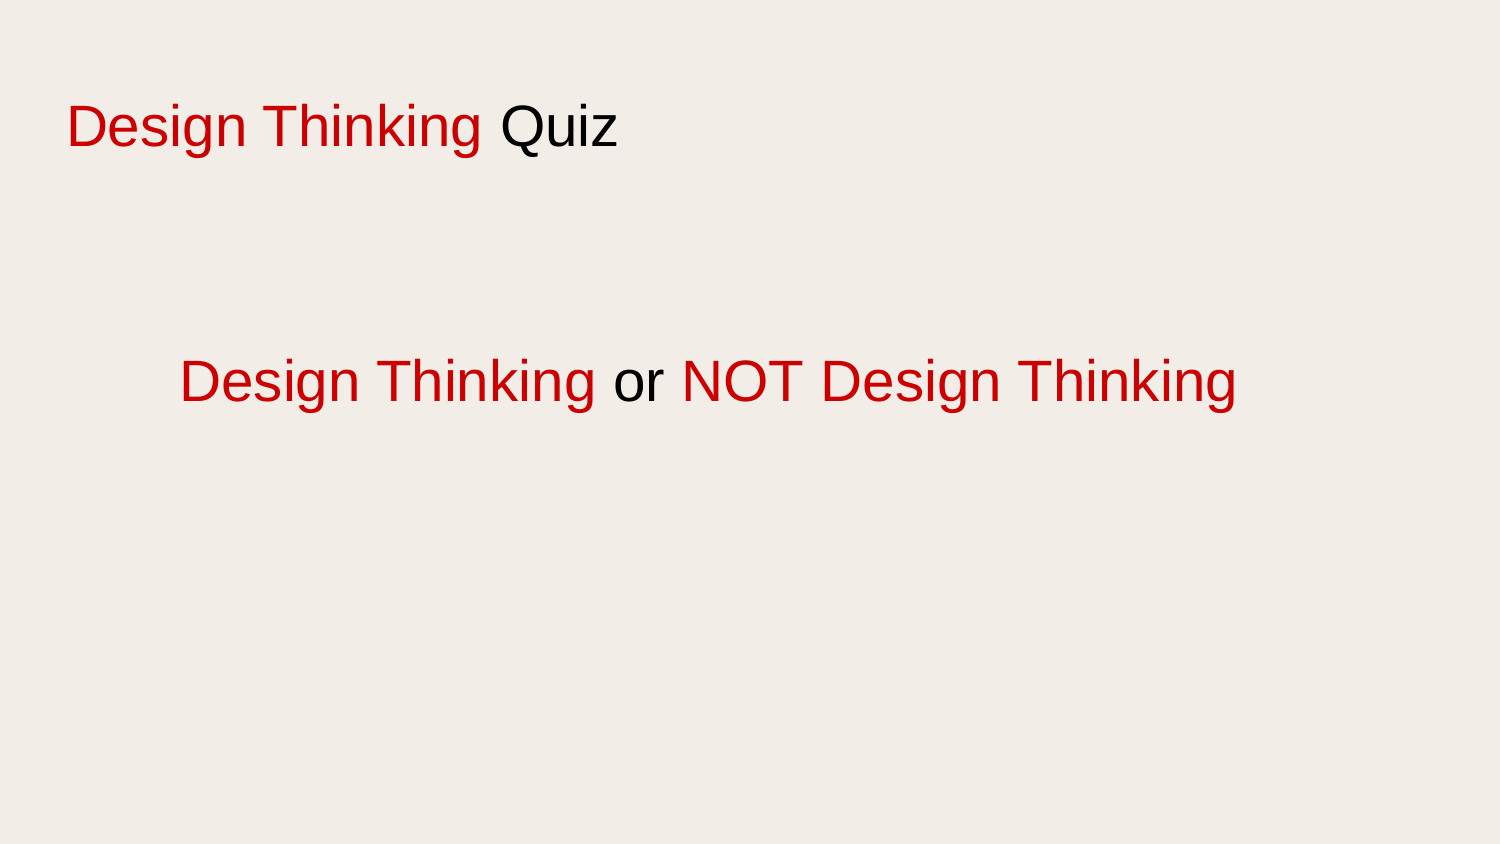

# Design Thinking Quiz
Design Thinking or NOT Design Thinking